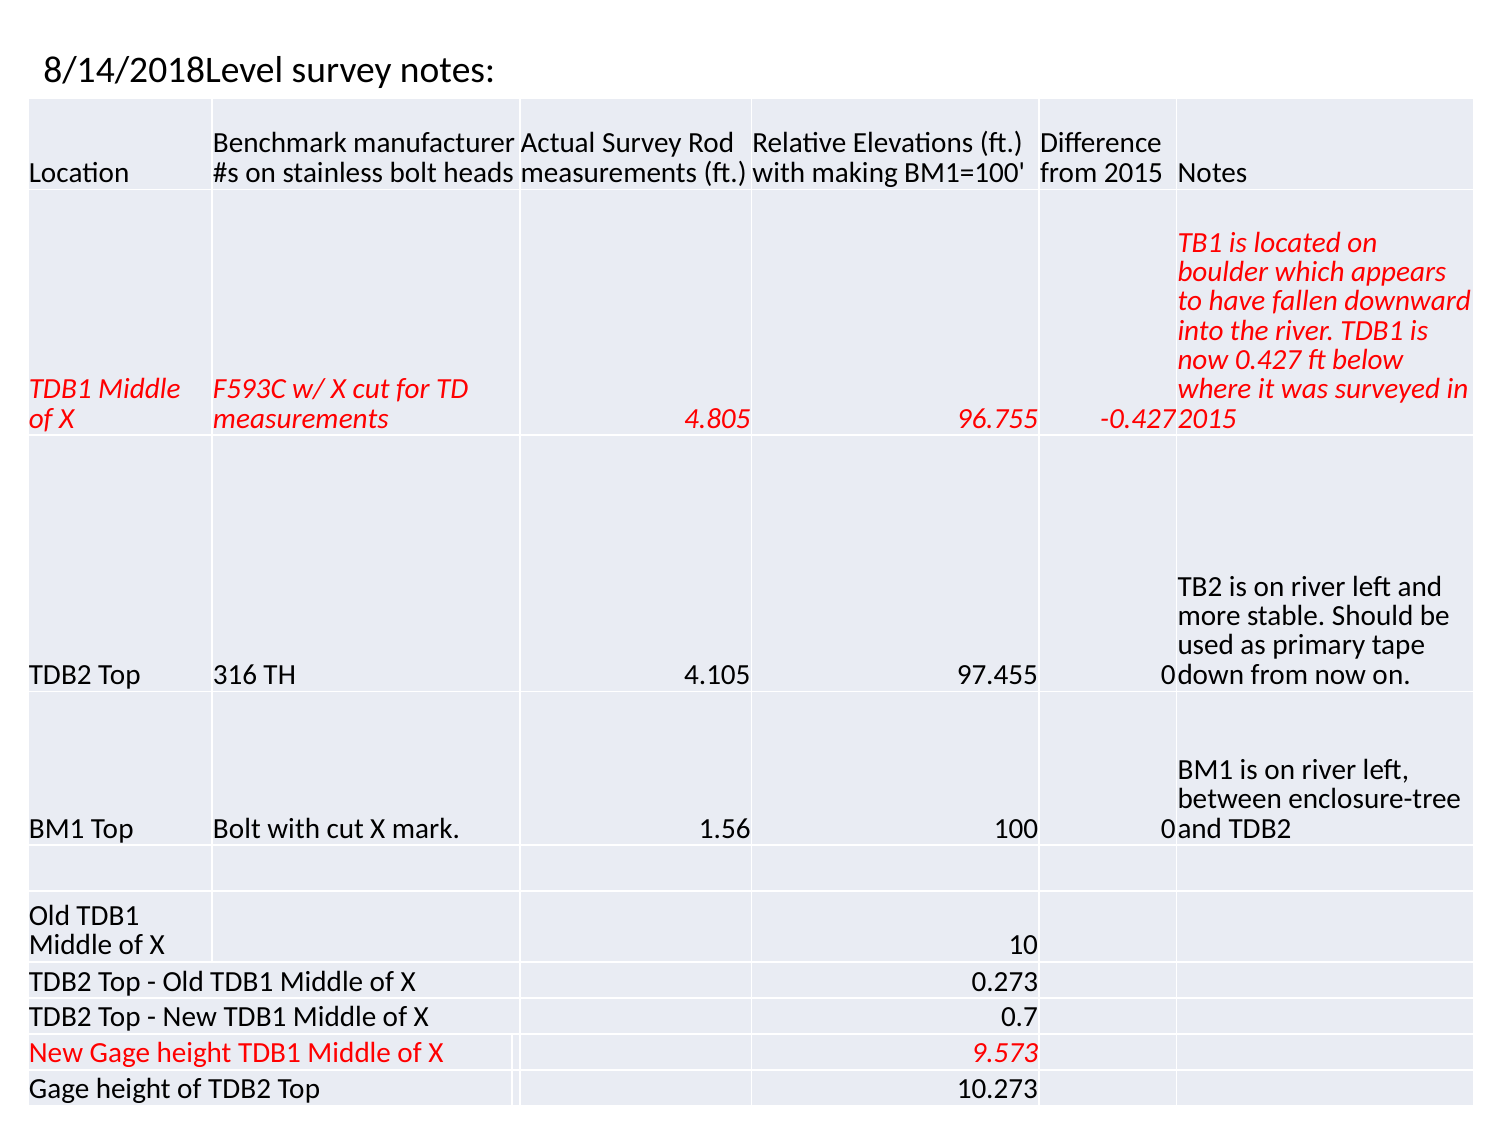

8/14/2018Level survey notes:
| Location | Benchmark manufacturer #s on stainless bolt heads |  | Actual Survey Rod measurements (ft.) | Relative Elevations (ft.) with making BM1=100' | Difference from 2015 | Notes |
| --- | --- | --- | --- | --- | --- | --- |
| TDB1 Middle of X | F593C w/ X cut for TD measurements |  | 4.805 | 96.755 | -0.427 | TB1 is located on boulder which appears to have fallen downward into the river. TDB1 is now 0.427 ft below where it was surveyed in 2015 |
| TDB2 Top | 316 TH |  | 4.105 | 97.455 | 0 | TB2 is on river left and more stable. Should be used as primary tape down from now on. |
| BM1 Top | Bolt with cut X mark. |  | 1.56 | 100 | 0 | BM1 is on river left, between enclosure-tree and TDB2 |
|  |  |  |  |  |  |  |
| Old TDB1 Middle of X |  |  |  | 10 |  |  |
| TDB2 Top - Old TDB1 Middle of X |  |  |  | 0.273 |  |  |
| TDB2 Top - New TDB1 Middle of X |  |  |  | 0.7 |  |  |
| New Gage height TDB1 Middle of X |  |  |  | 9.573 |  |  |
| Gage height of TDB2 Top |  |  |  | 10.273 |  |  |
Photo: 6/24/2015